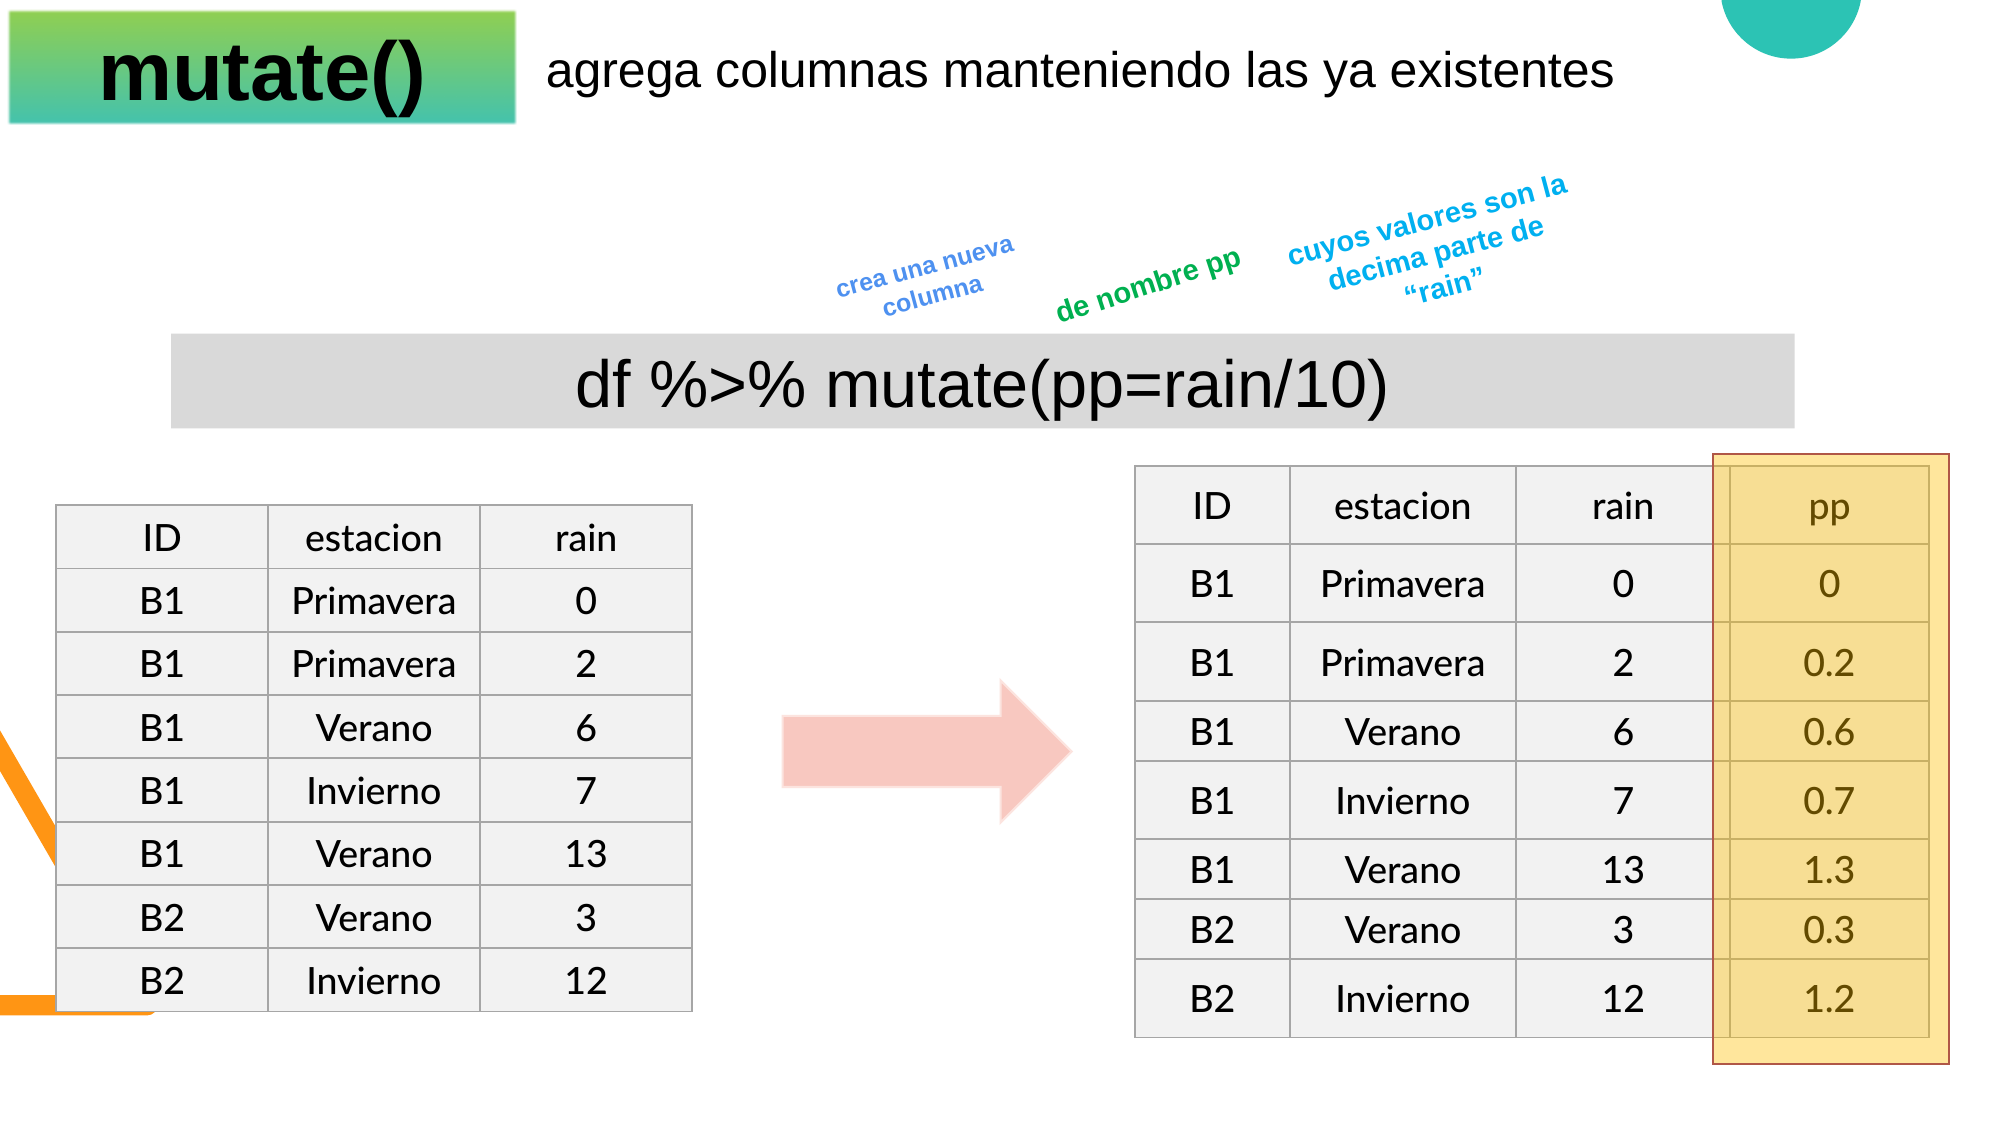

mutate()
agrega columnas manteniendo las ya existentes
cuyos valores son la decima parte de “rain”
crea una nueva columna
de nombre pp
df %>% mutate(pp=rain/10)

| ID | estacion | rain | pp |
| --- | --- | --- | --- |
| B1 | Primavera | 0 | 0 |
| B1 | Primavera | 2 | 0.2 |
| B1 | Verano | 6 | 0.6 |
| B1 | Invierno | 7 | 0.7 |
| B1 | Verano | 13 | 1.3 |
| B2 | Verano | 3 | 0.3 |
| B2 | Invierno | 12 | 1.2 |
| ID | estacion | rain |
| --- | --- | --- |
| B1 | Primavera | 0 |
| B1 | Primavera | 2 |
| B1 | Verano | 6 |
| B1 | Invierno | 7 |
| B1 | Verano | 13 |
| B2 | Verano | 3 |
| B2 | Invierno | 12 |